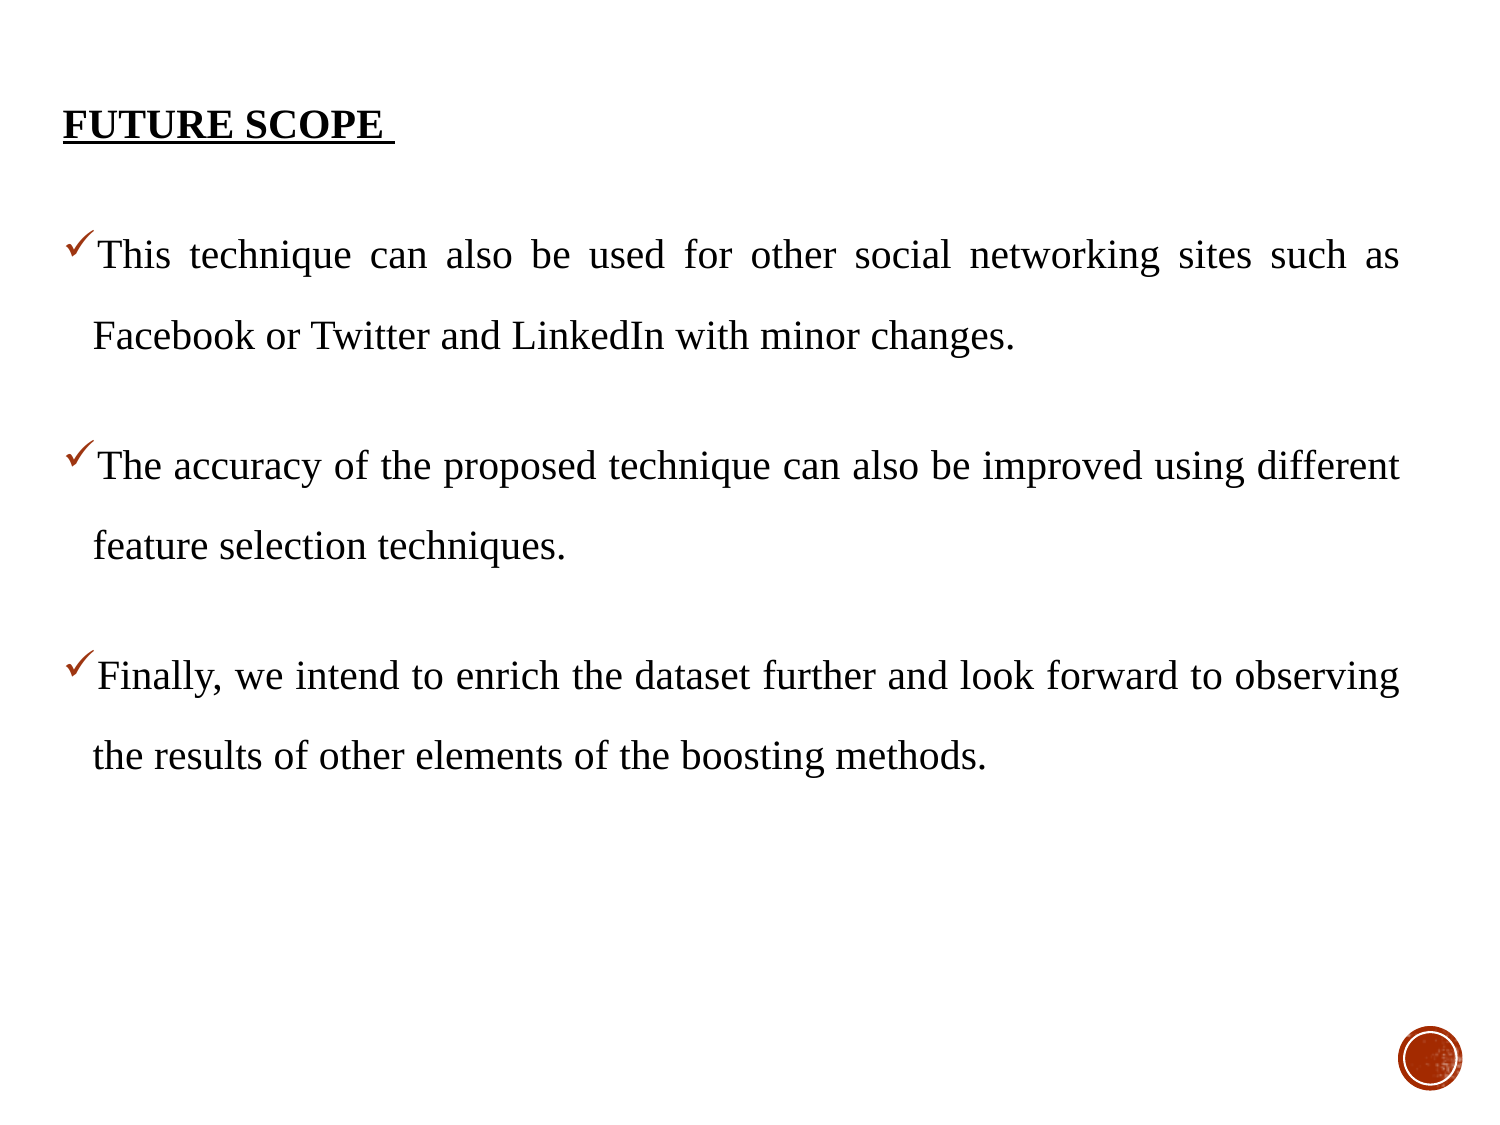

FUTURE SCOPE
This technique can also be used for other social networking sites such as Facebook or Twitter and LinkedIn with minor changes.
The accuracy of the proposed technique can also be improved using different feature selection techniques.
Finally, we intend to enrich the dataset further and look forward to observing the results of other elements of the boosting methods.